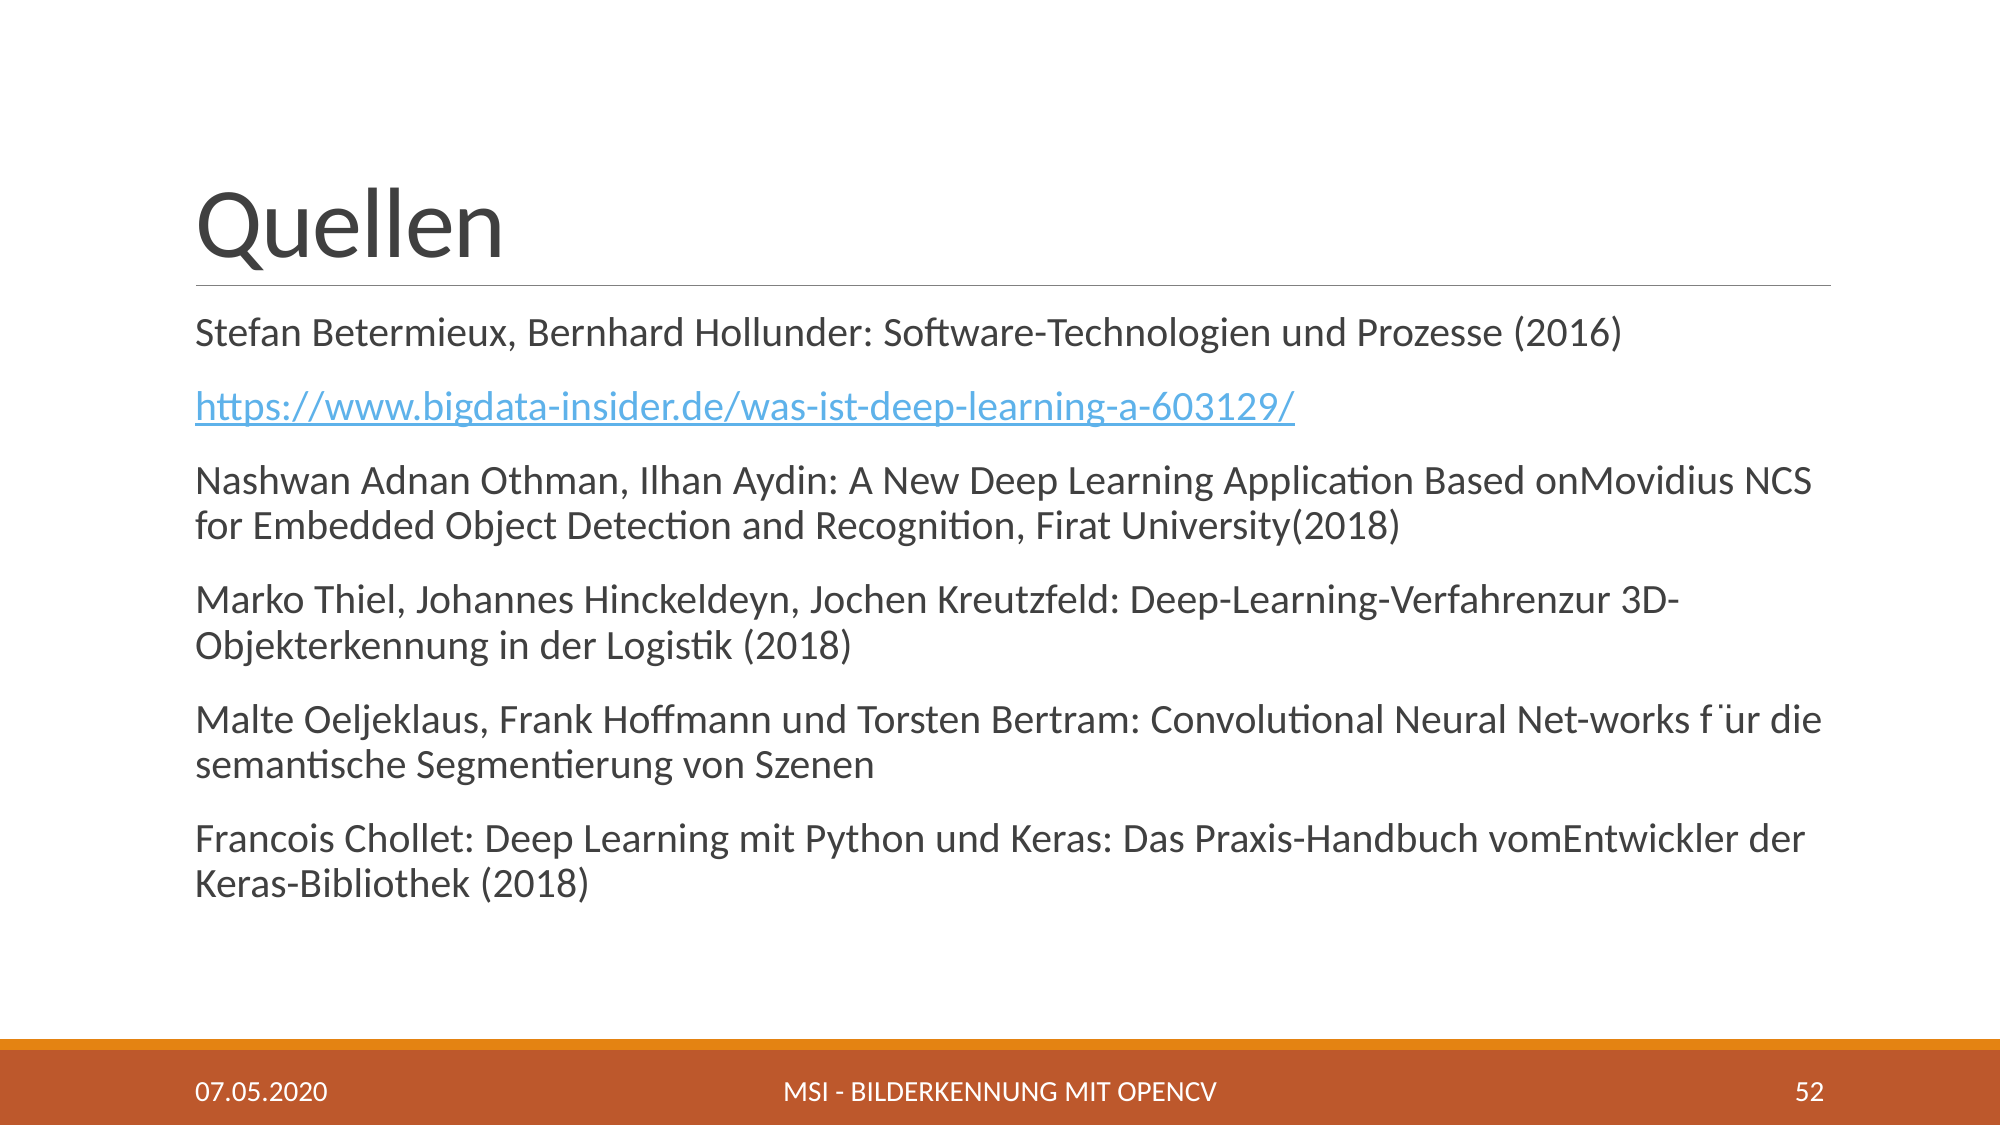

# Quellen
Stefan Betermieux, Bernhard Hollunder: Software-Technologien und Prozesse (2016)
https://www.bigdata-insider.de/was-ist-deep-learning-a-603129/
Nashwan Adnan Othman, Ilhan Aydin: A New Deep Learning Application Based onMovidius NCS for Embedded Object Detection and Recognition, Firat University(2018)
Marko Thiel, Johannes Hinckeldeyn, Jochen Kreutzfeld: Deep-Learning-Verfahrenzur 3D-Objekterkennung in der Logistik (2018)
Malte Oeljeklaus, Frank Hoffmann und Torsten Bertram: Convolutional Neural Net-works f ̈ur die semantische Segmentierung von Szenen
Francois Chollet: Deep Learning mit Python und Keras: Das Praxis-Handbuch vomEntwickler der Keras-Bibliothek (2018)
07.05.2020
MSI - Bilderkennung mit OpenCV
52